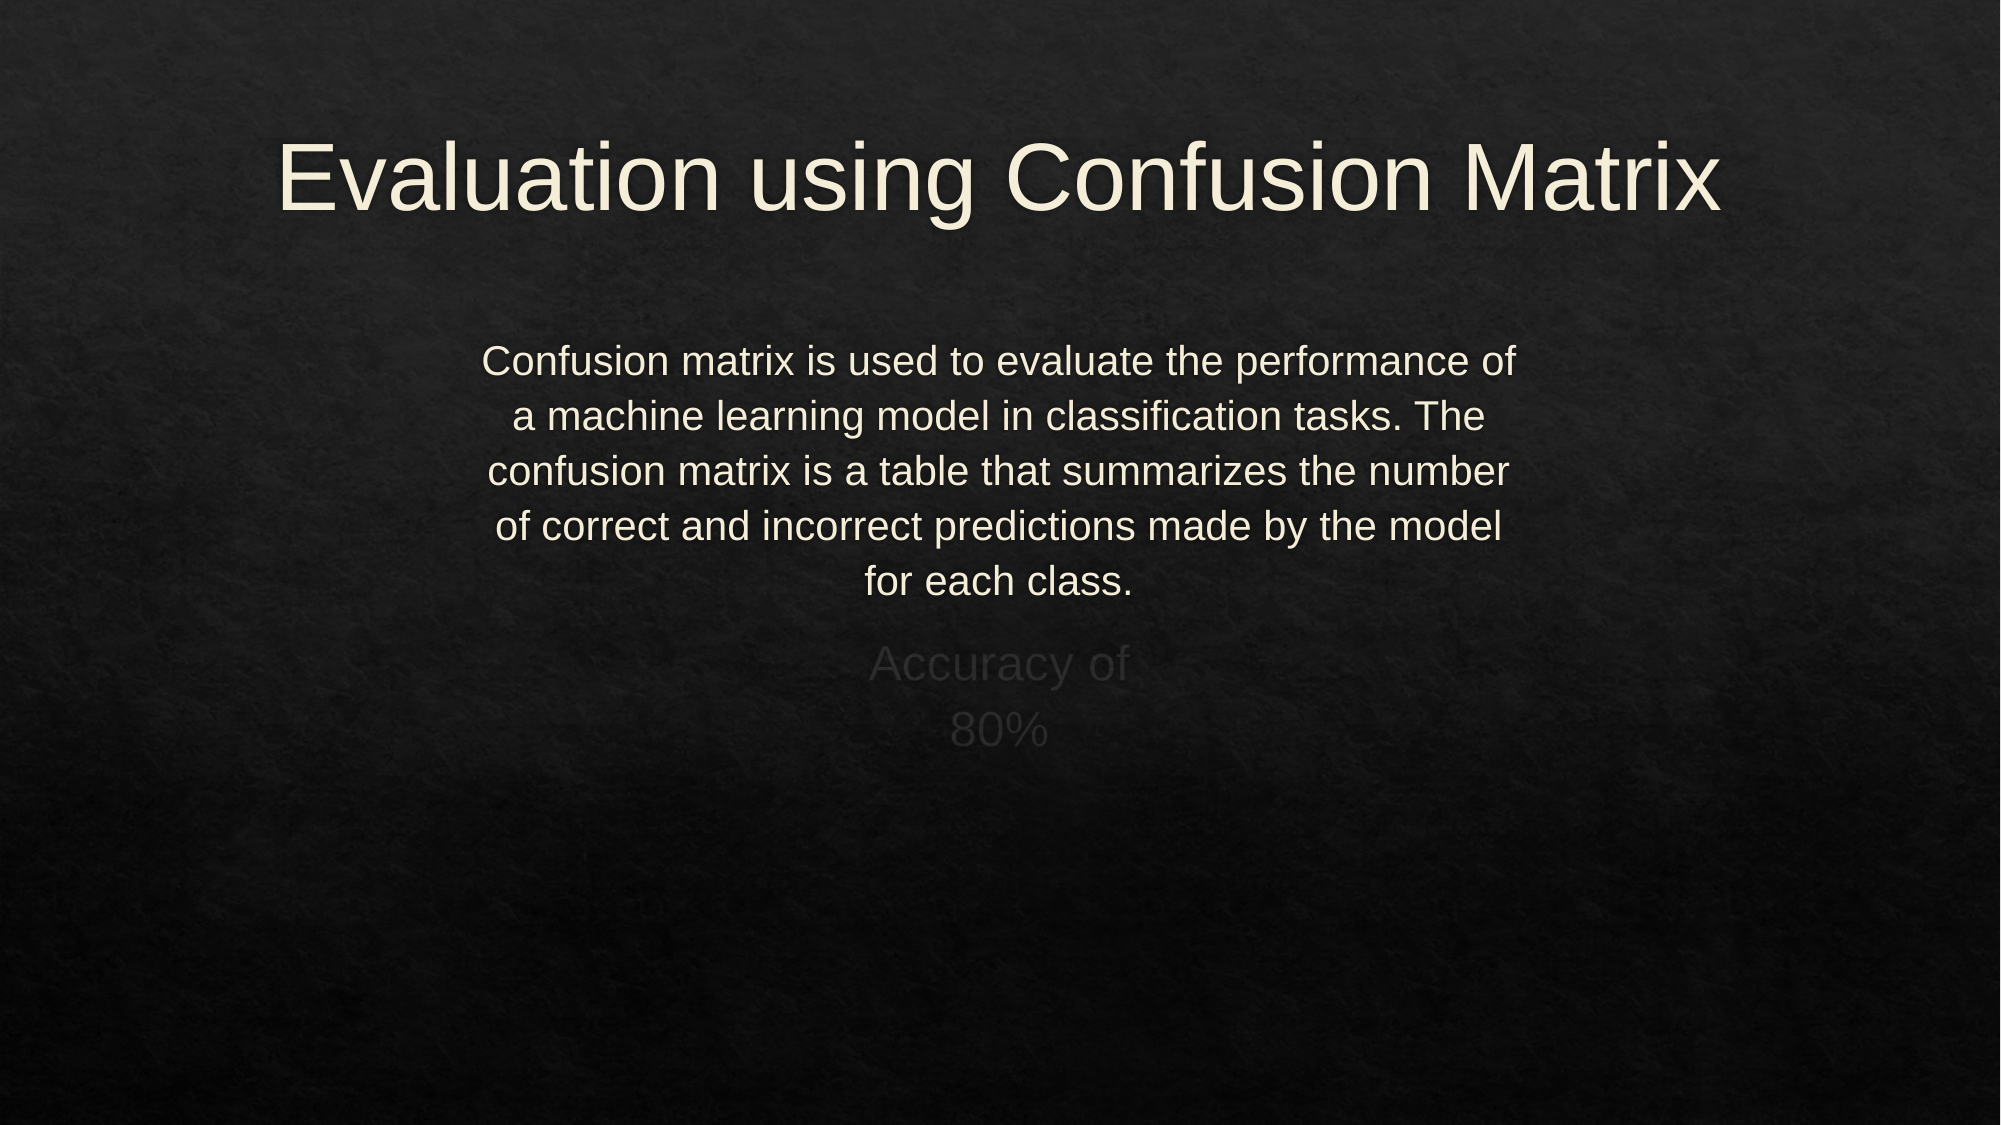

# Evaluation using Confusion Matrix
Confusion matrix is used to evaluate the performance of a machine learning model in classification tasks. The confusion matrix is a table that summarizes the number of correct and incorrect predictions made by the model for each class.
Accuracy of 80%